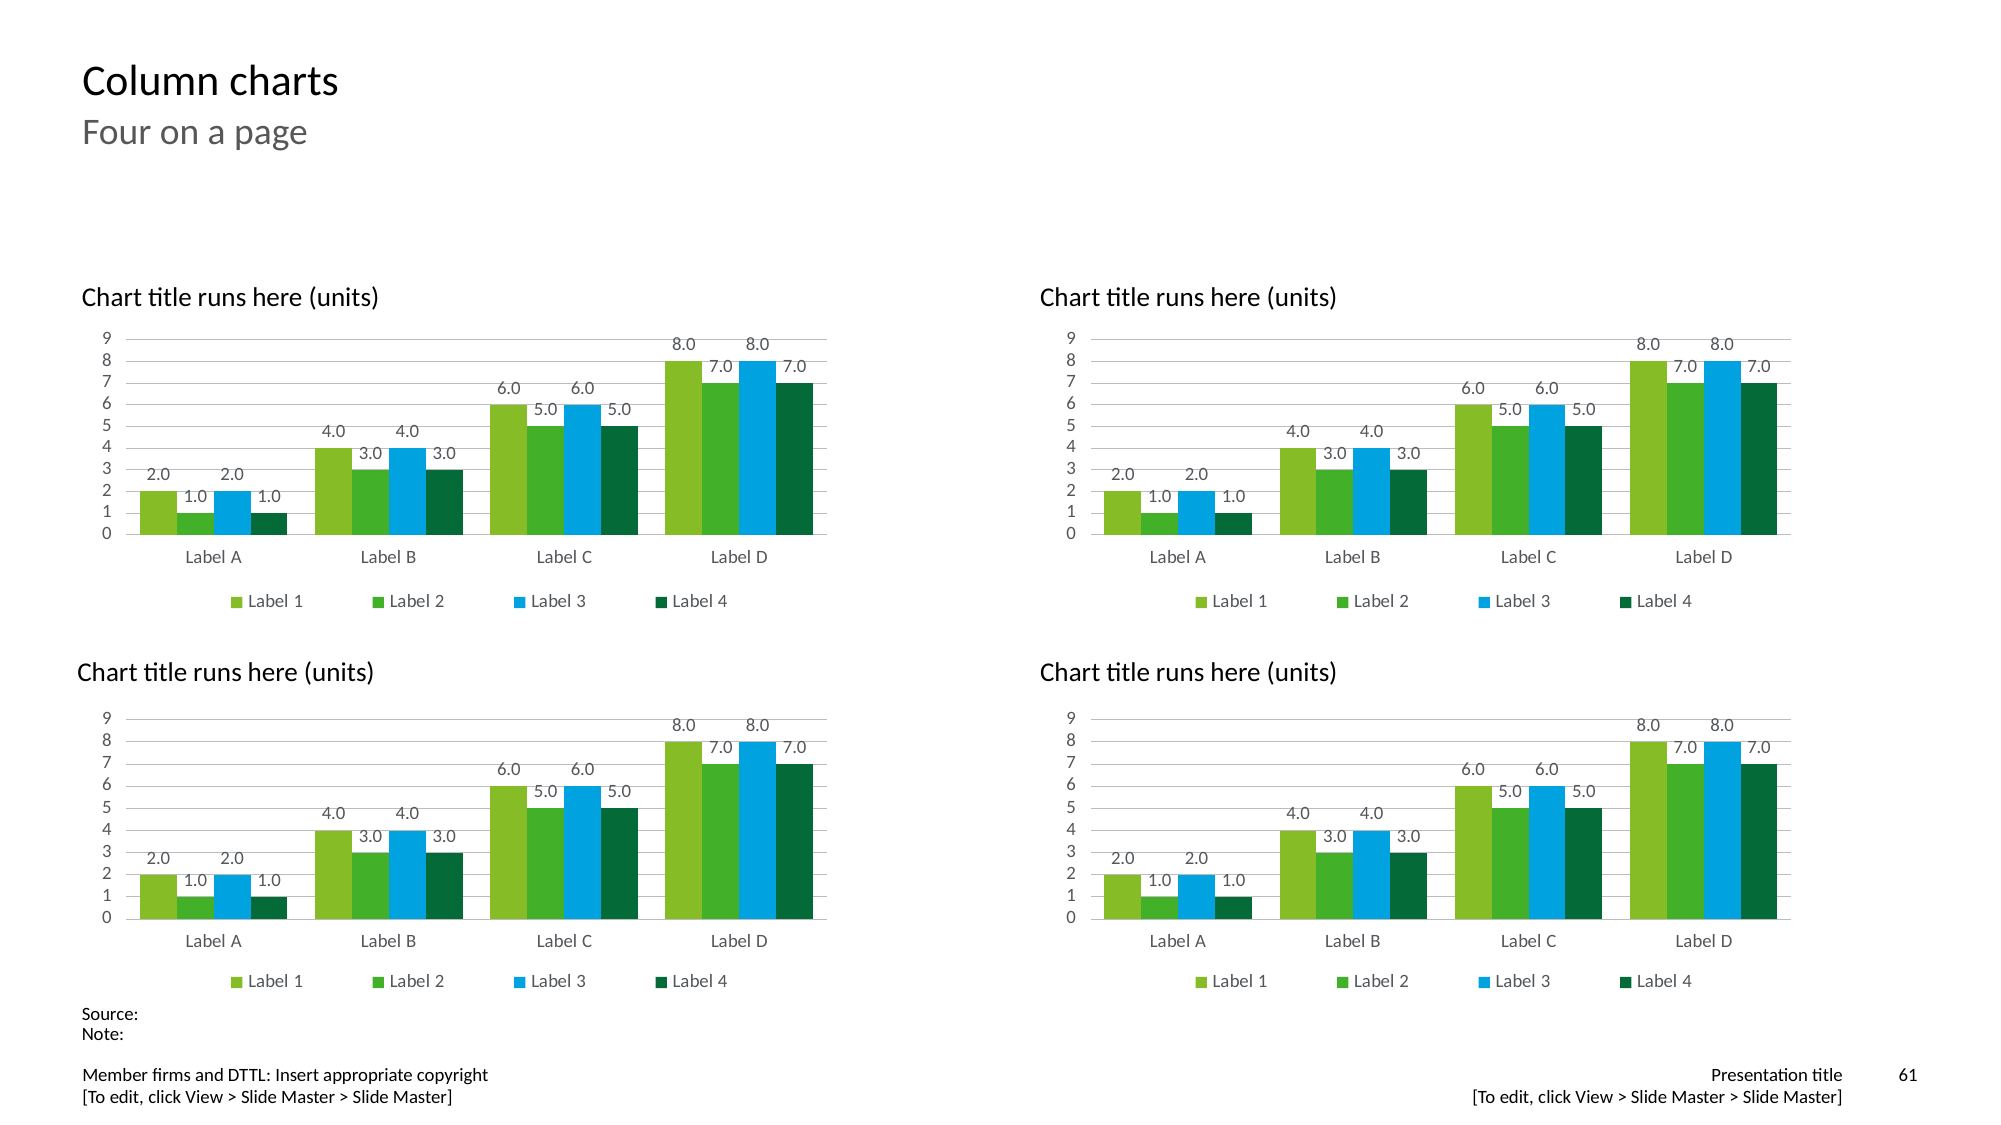

# Column charts
Four on a page
Chart title runs here (units)
Chart title runs here (units)

### Chart

| Category | Label 1 | Label 2 | Label 3 | Label 4 |
|---|---|---|---|---|
| Label A | 2.0 | 1.0 | 2.0 | 1.0 |
| Label B | 4.0 | 3.0 | 4.0 | 3.0 |
| Label C | 6.0 | 5.0 | 6.0 | 5.0 |
| Label D | 8.0 | 7.0 | 8.0 | 7.0 |

### Chart

| Category | Label 1 | Label 2 | Label 3 | Label 4 |
|---|---|---|---|---|
| Label A | 2.0 | 1.0 | 2.0 | 1.0 |
| Label B | 4.0 | 3.0 | 4.0 | 3.0 |
| Label C | 6.0 | 5.0 | 6.0 | 5.0 |
| Label D | 8.0 | 7.0 | 8.0 | 7.0 |
Chart title runs here (units)
Chart title runs here (units)

### Chart

| Category | Label 1 | Label 2 | Label 3 | Label 4 |
|---|---|---|---|---|
| Label A | 2.0 | 1.0 | 2.0 | 1.0 |
| Label B | 4.0 | 3.0 | 4.0 | 3.0 |
| Label C | 6.0 | 5.0 | 6.0 | 5.0 |
| Label D | 8.0 | 7.0 | 8.0 | 7.0 |

### Chart

| Category | Label 1 | Label 2 | Label 3 | Label 4 |
|---|---|---|---|---|
| Label A | 2.0 | 1.0 | 2.0 | 1.0 |
| Label B | 4.0 | 3.0 | 4.0 | 3.0 |
| Label C | 6.0 | 5.0 | 6.0 | 5.0 |
| Label D | 8.0 | 7.0 | 8.0 | 7.0 |
Source:
Note: